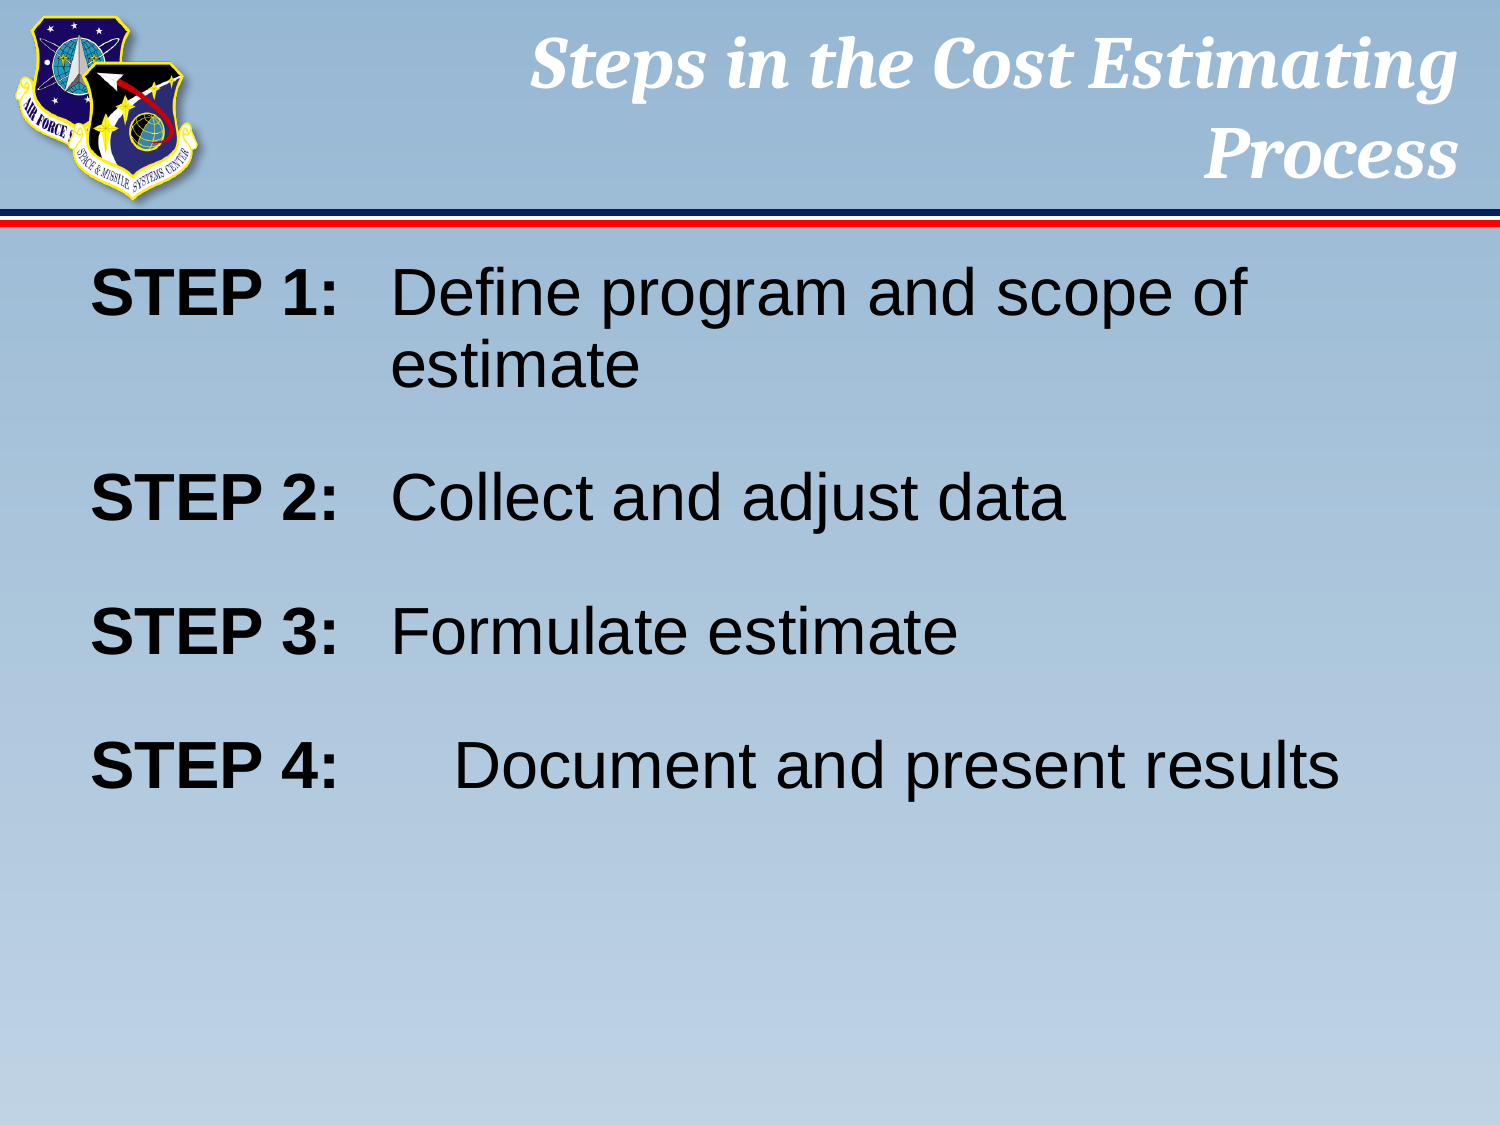

# Steps in the Cost Estimating Process
STEP 1:	Define program and scope of
		estimate
STEP 2:  	Collect and adjust data
STEP 3:  	Formulate estimate
STEP 4:  	Document and present results